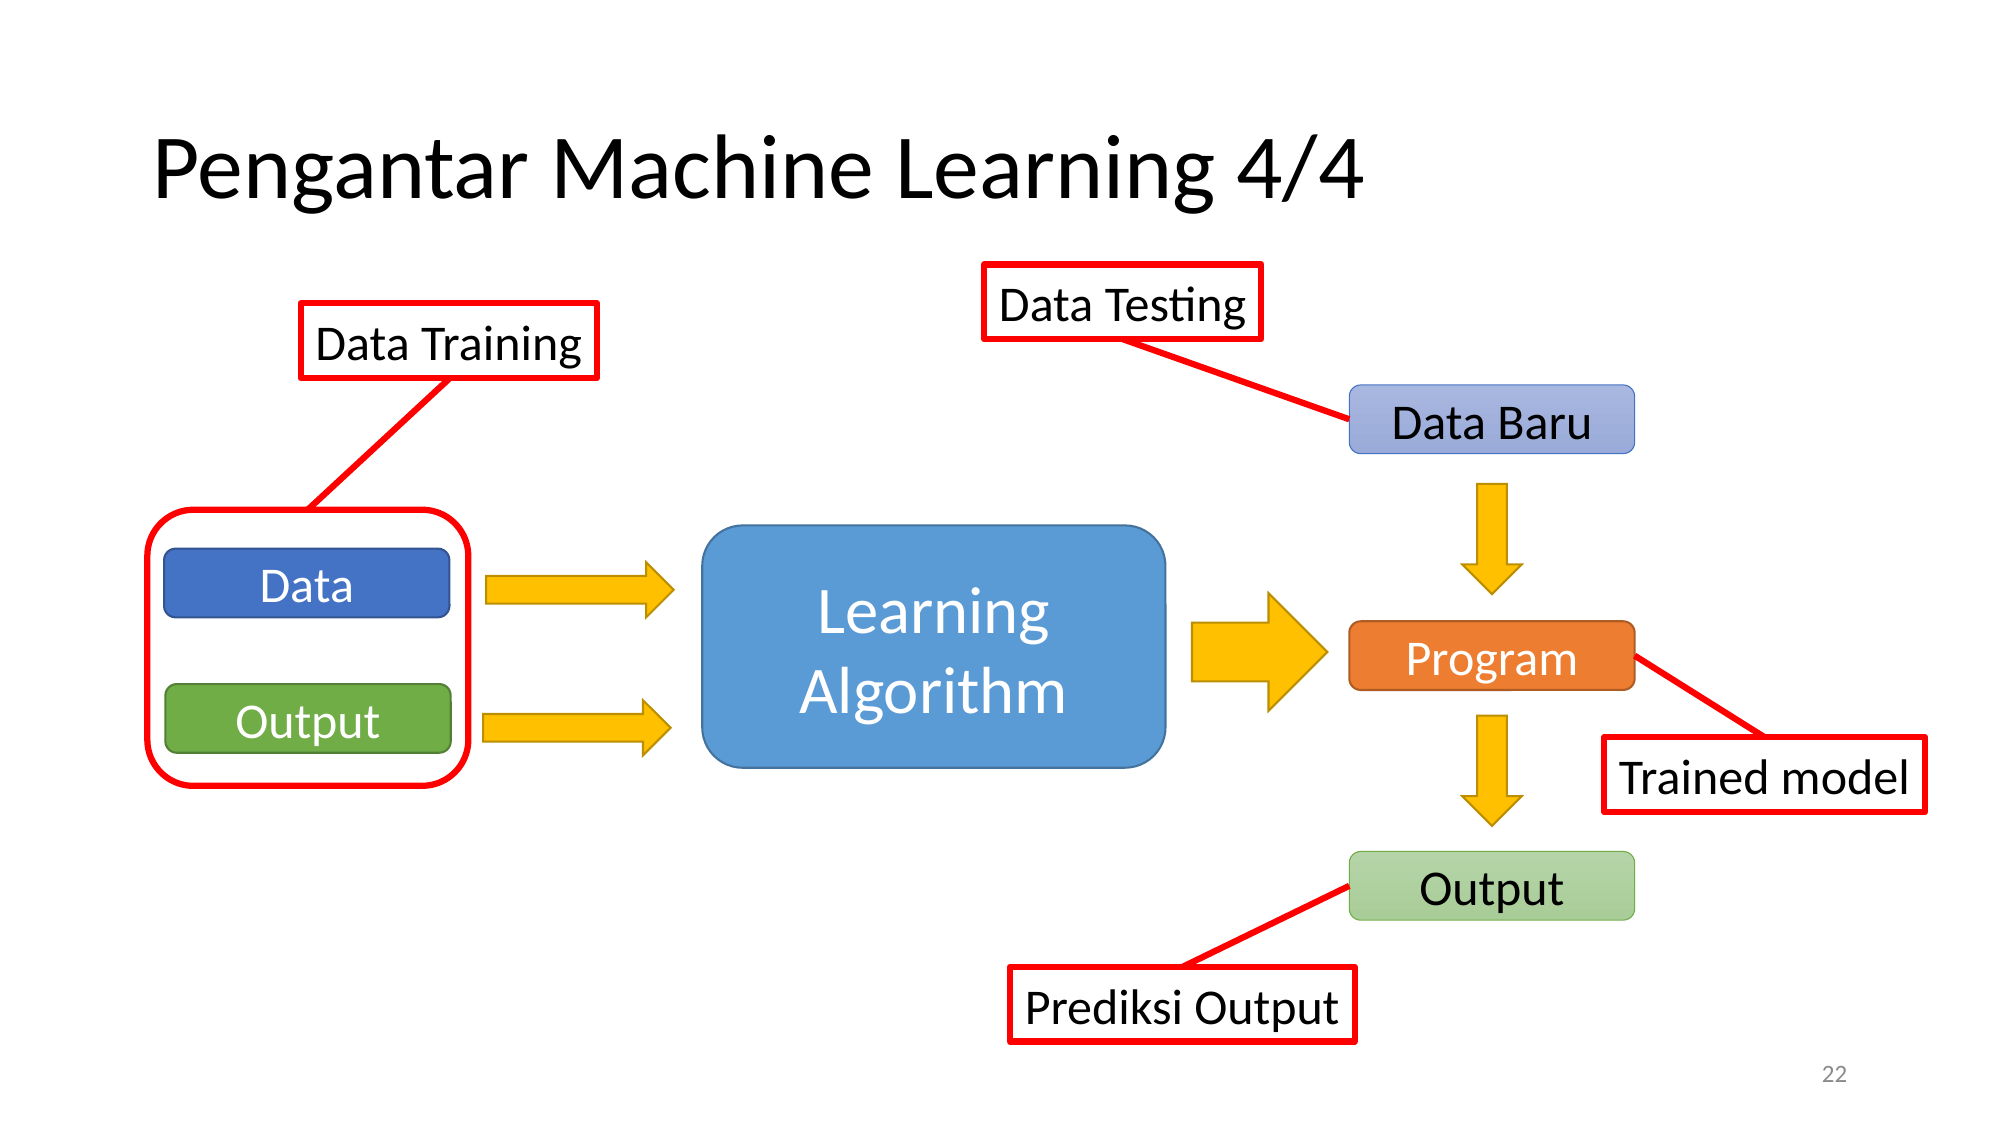

# Pengantar Machine Learning 4/4
Data Testing
Data Training

Data Baru

Learning Algorithm
Data

Program
Trained model
Output

Output
Prediksi Output
22